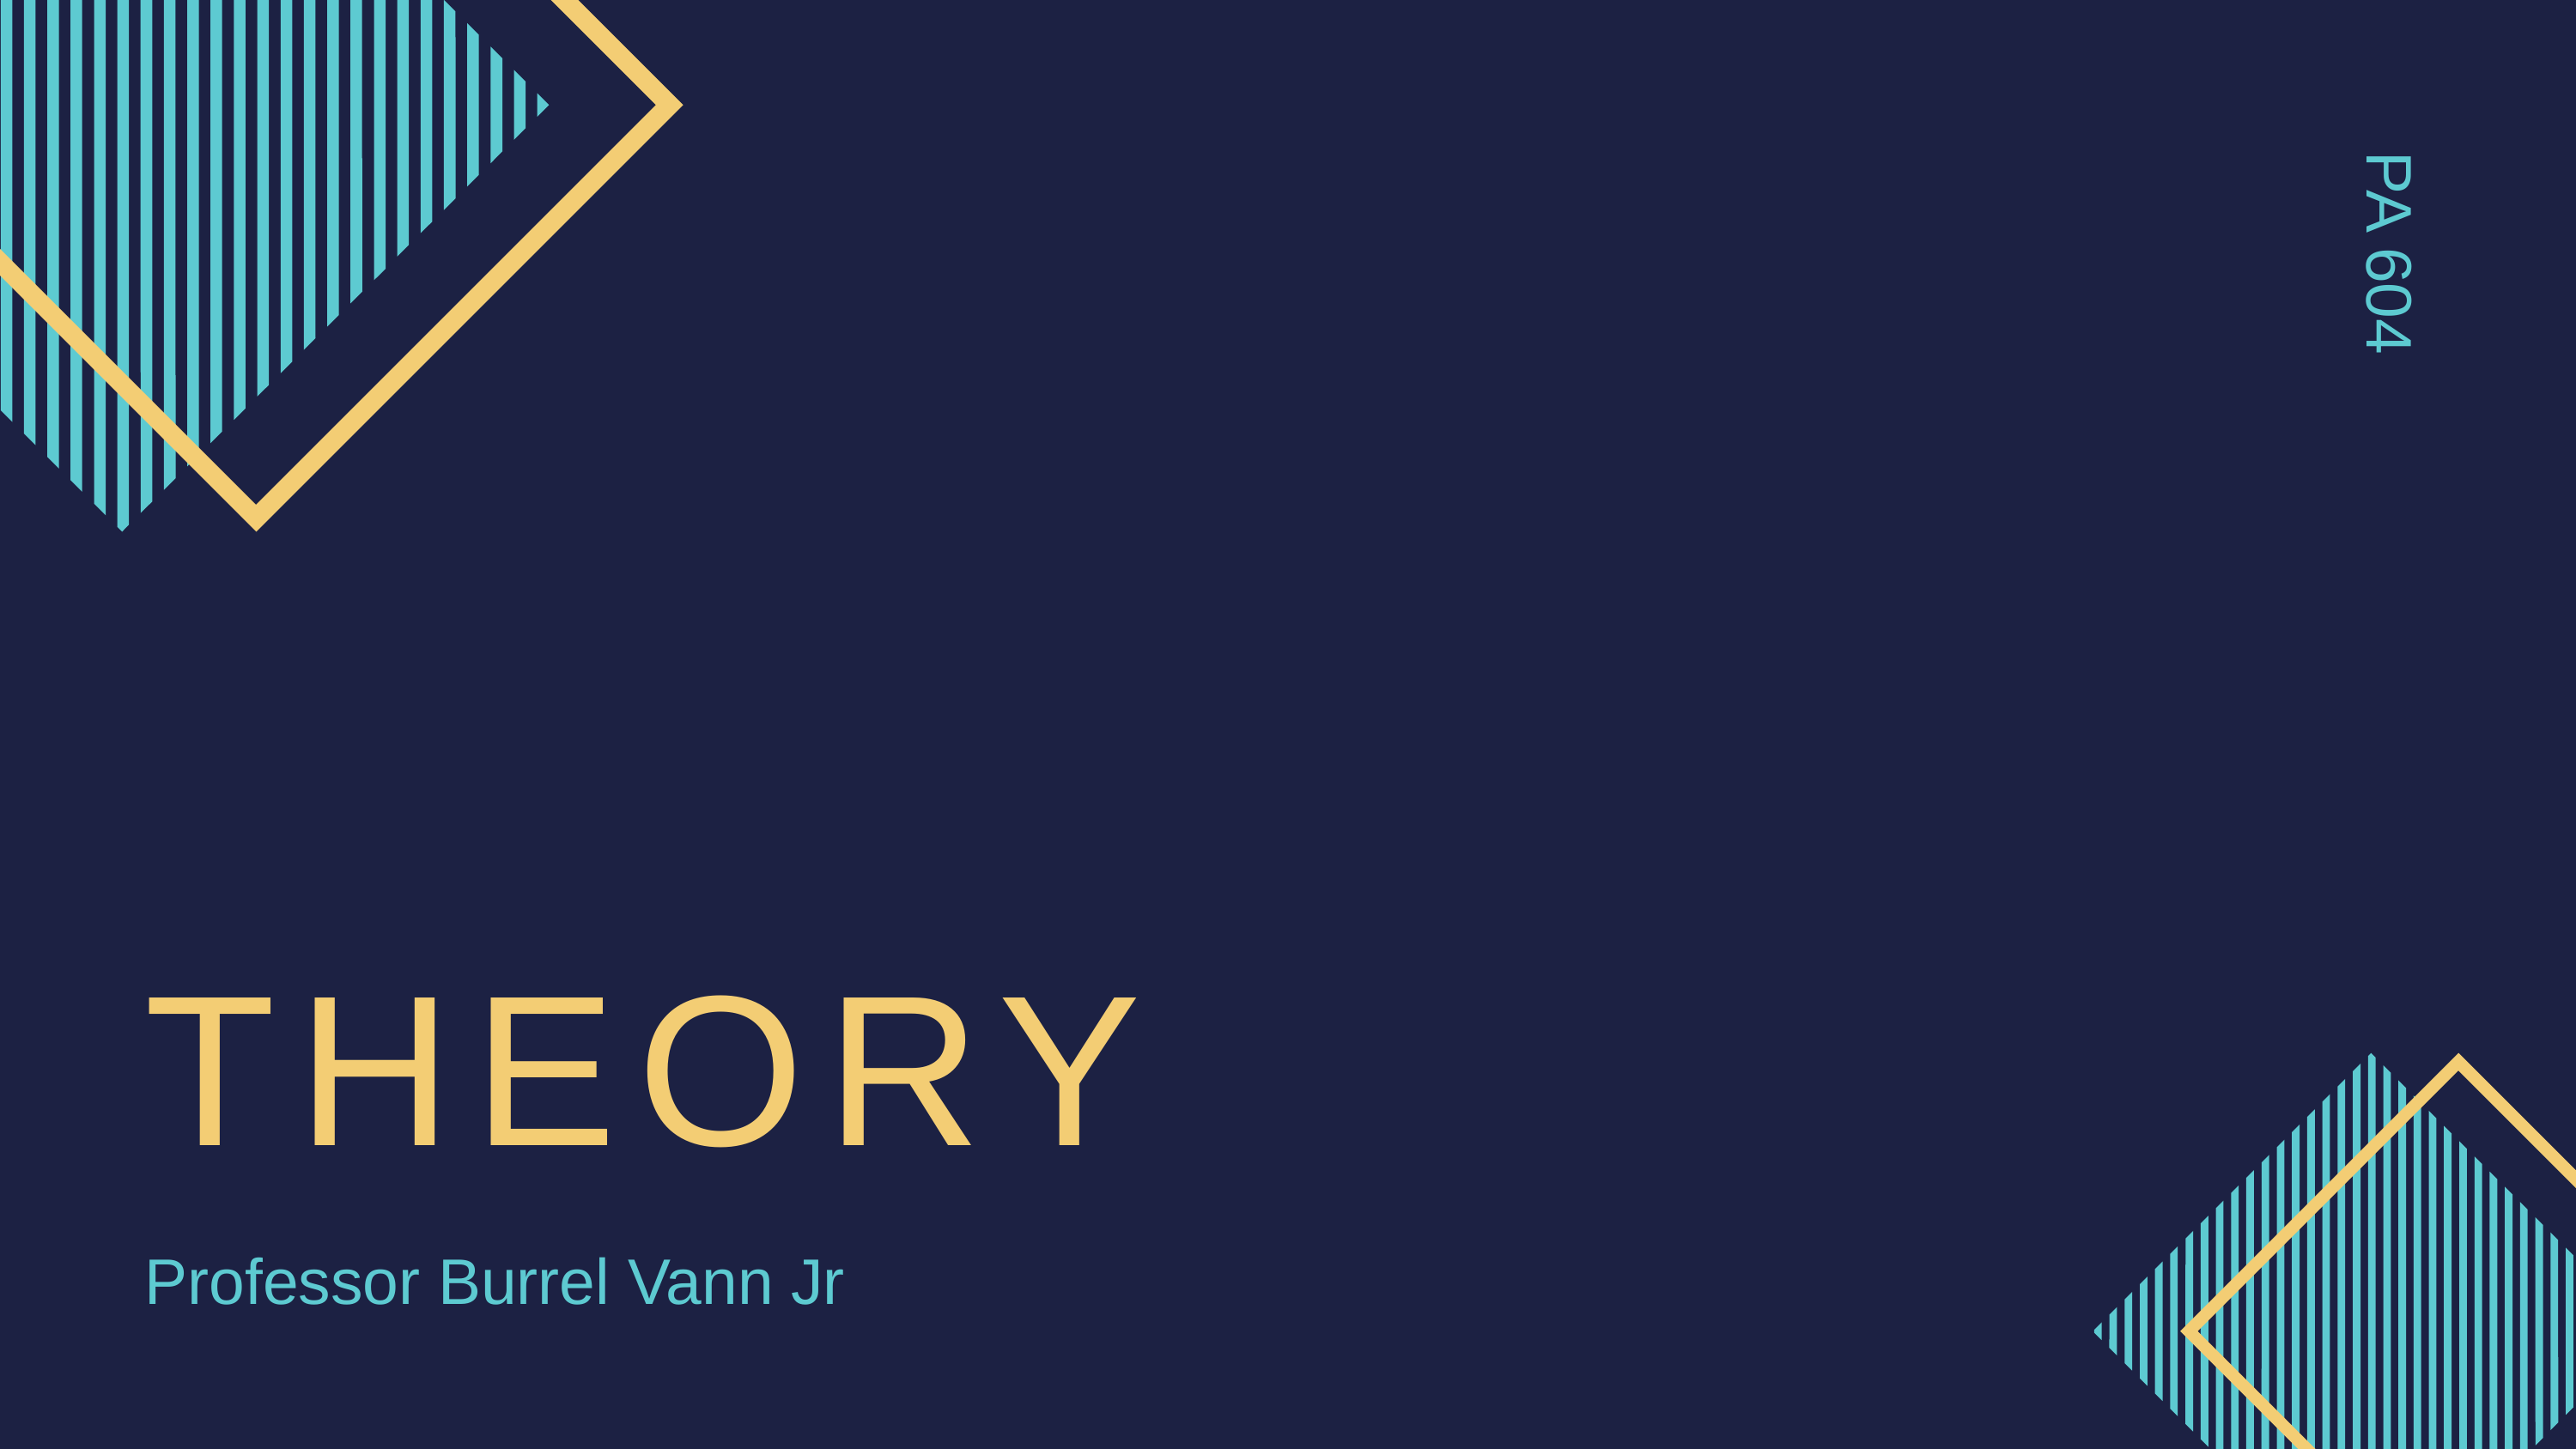

PA 604
THEORY
Professor Burrel Vann Jr